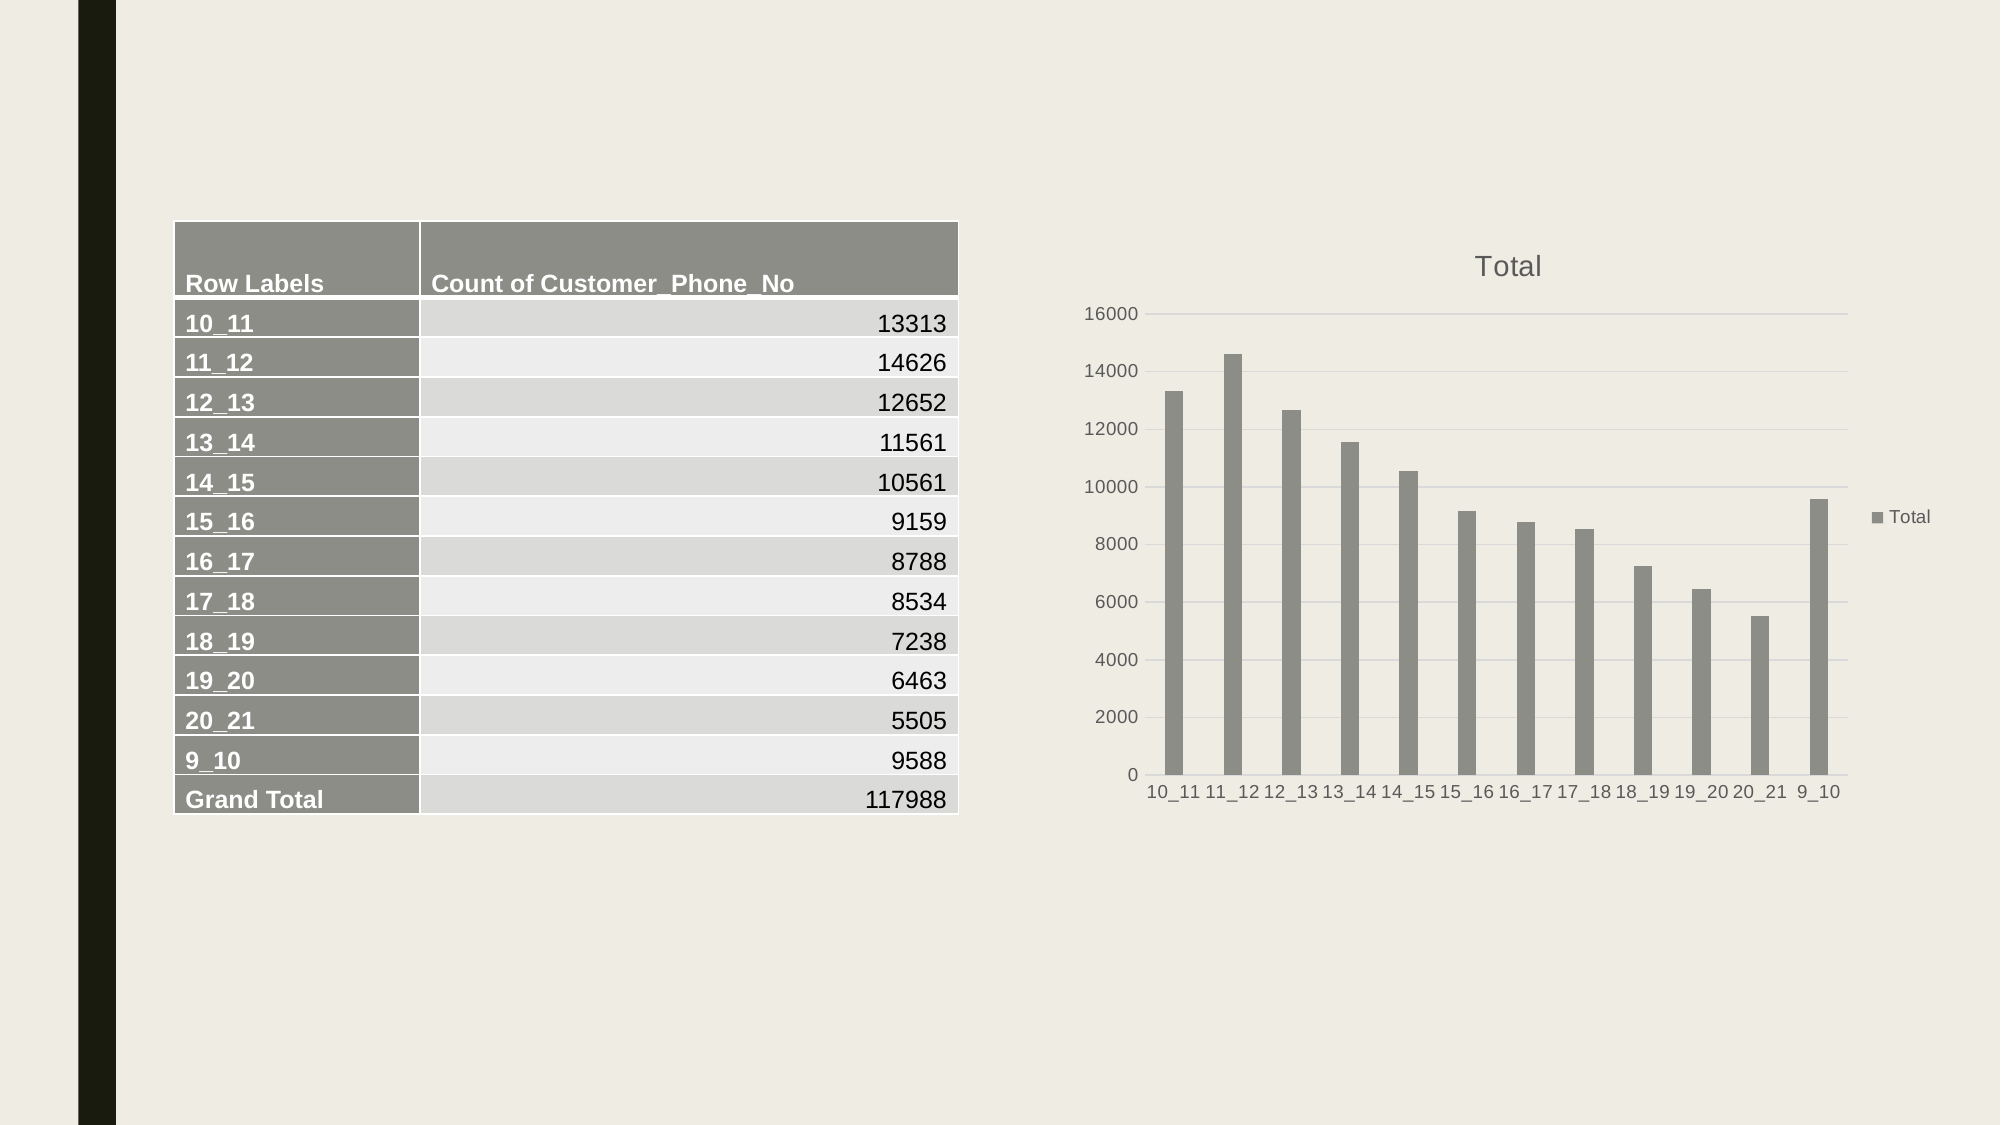

| Row Labels | Count of Customer\_Phone\_No |
| --- | --- |
| 10\_11 | 13313 |
| 11\_12 | 14626 |
| 12\_13 | 12652 |
| 13\_14 | 11561 |
| 14\_15 | 10561 |
| 15\_16 | 9159 |
| 16\_17 | 8788 |
| 17\_18 | 8534 |
| 18\_19 | 7238 |
| 19\_20 | 6463 |
| 20\_21 | 5505 |
| 9\_10 | 9588 |
| Grand Total | 117988 |

### Chart:

| Category | Total |
|---|---|
| 10_11 | 13313.0 |
| 11_12 | 14626.0 |
| 12_13 | 12652.0 |
| 13_14 | 11561.0 |
| 14_15 | 10561.0 |
| 15_16 | 9159.0 |
| 16_17 | 8788.0 |
| 17_18 | 8534.0 |
| 18_19 | 7238.0 |
| 19_20 | 6463.0 |
| 20_21 | 5505.0 |
| 9_10 | 9588.0 |